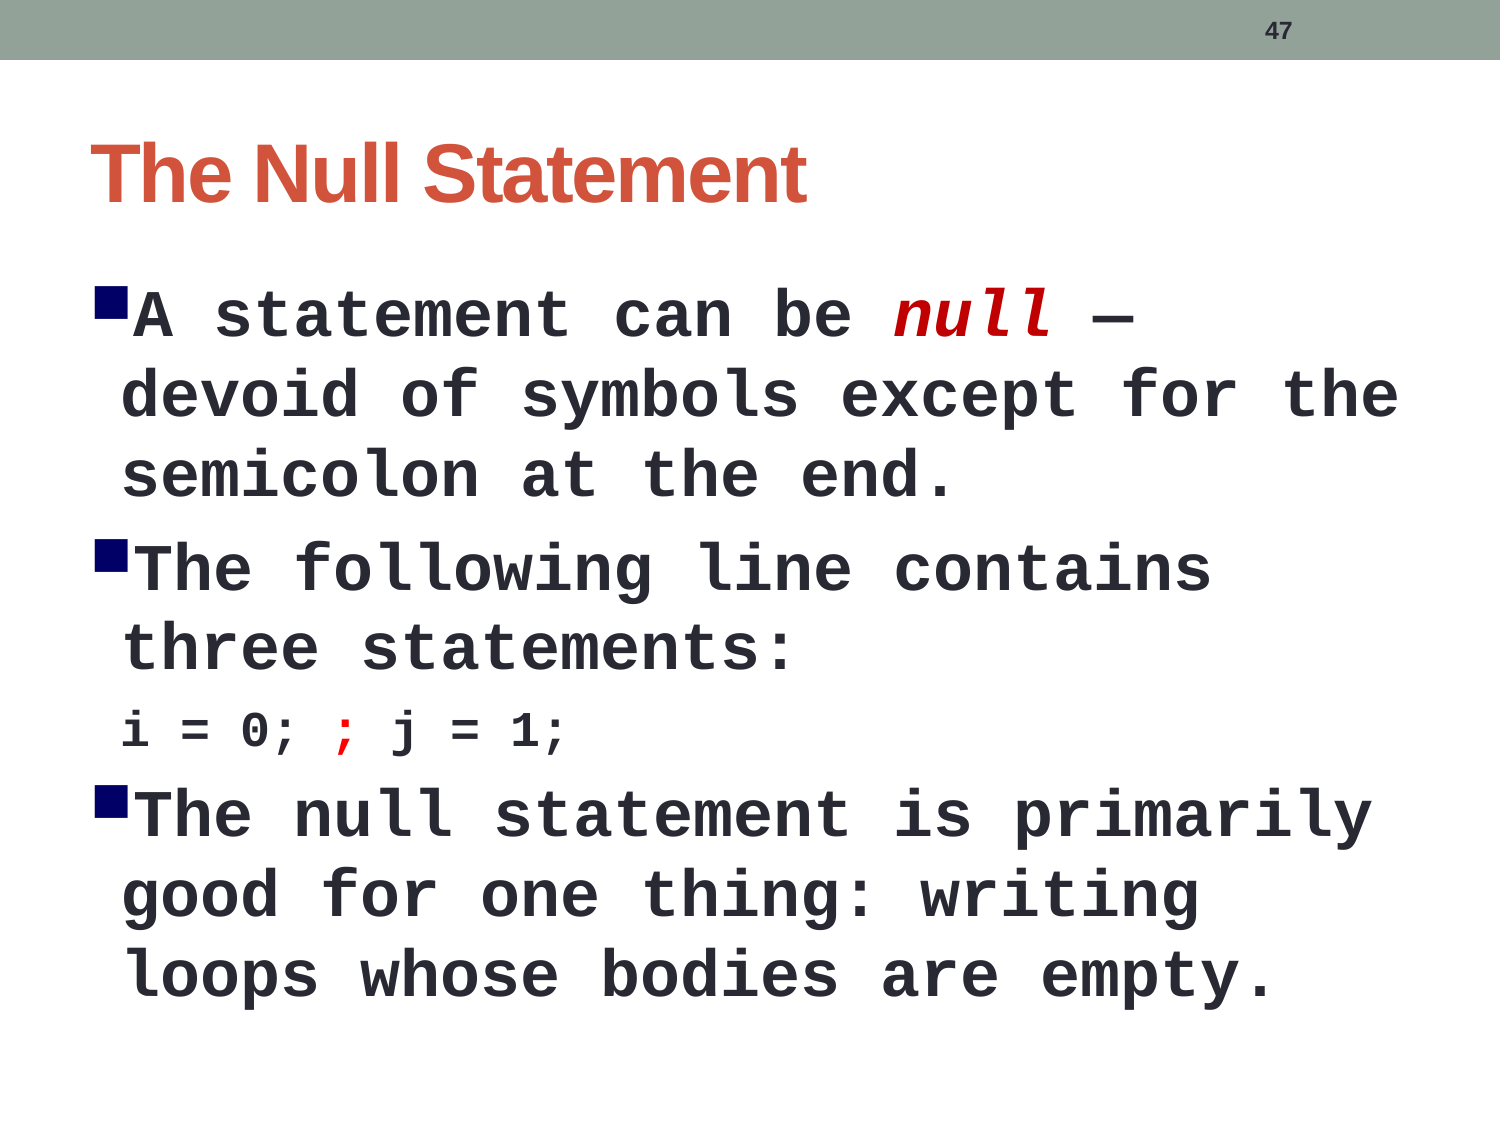

47
# The Null Statement
A statement can be null — devoid of symbols except for the semicolon at the end.
The following line contains three statements:
	i = 0; ; j = 1;
The null statement is primarily good for one thing: writing loops whose bodies are empty.